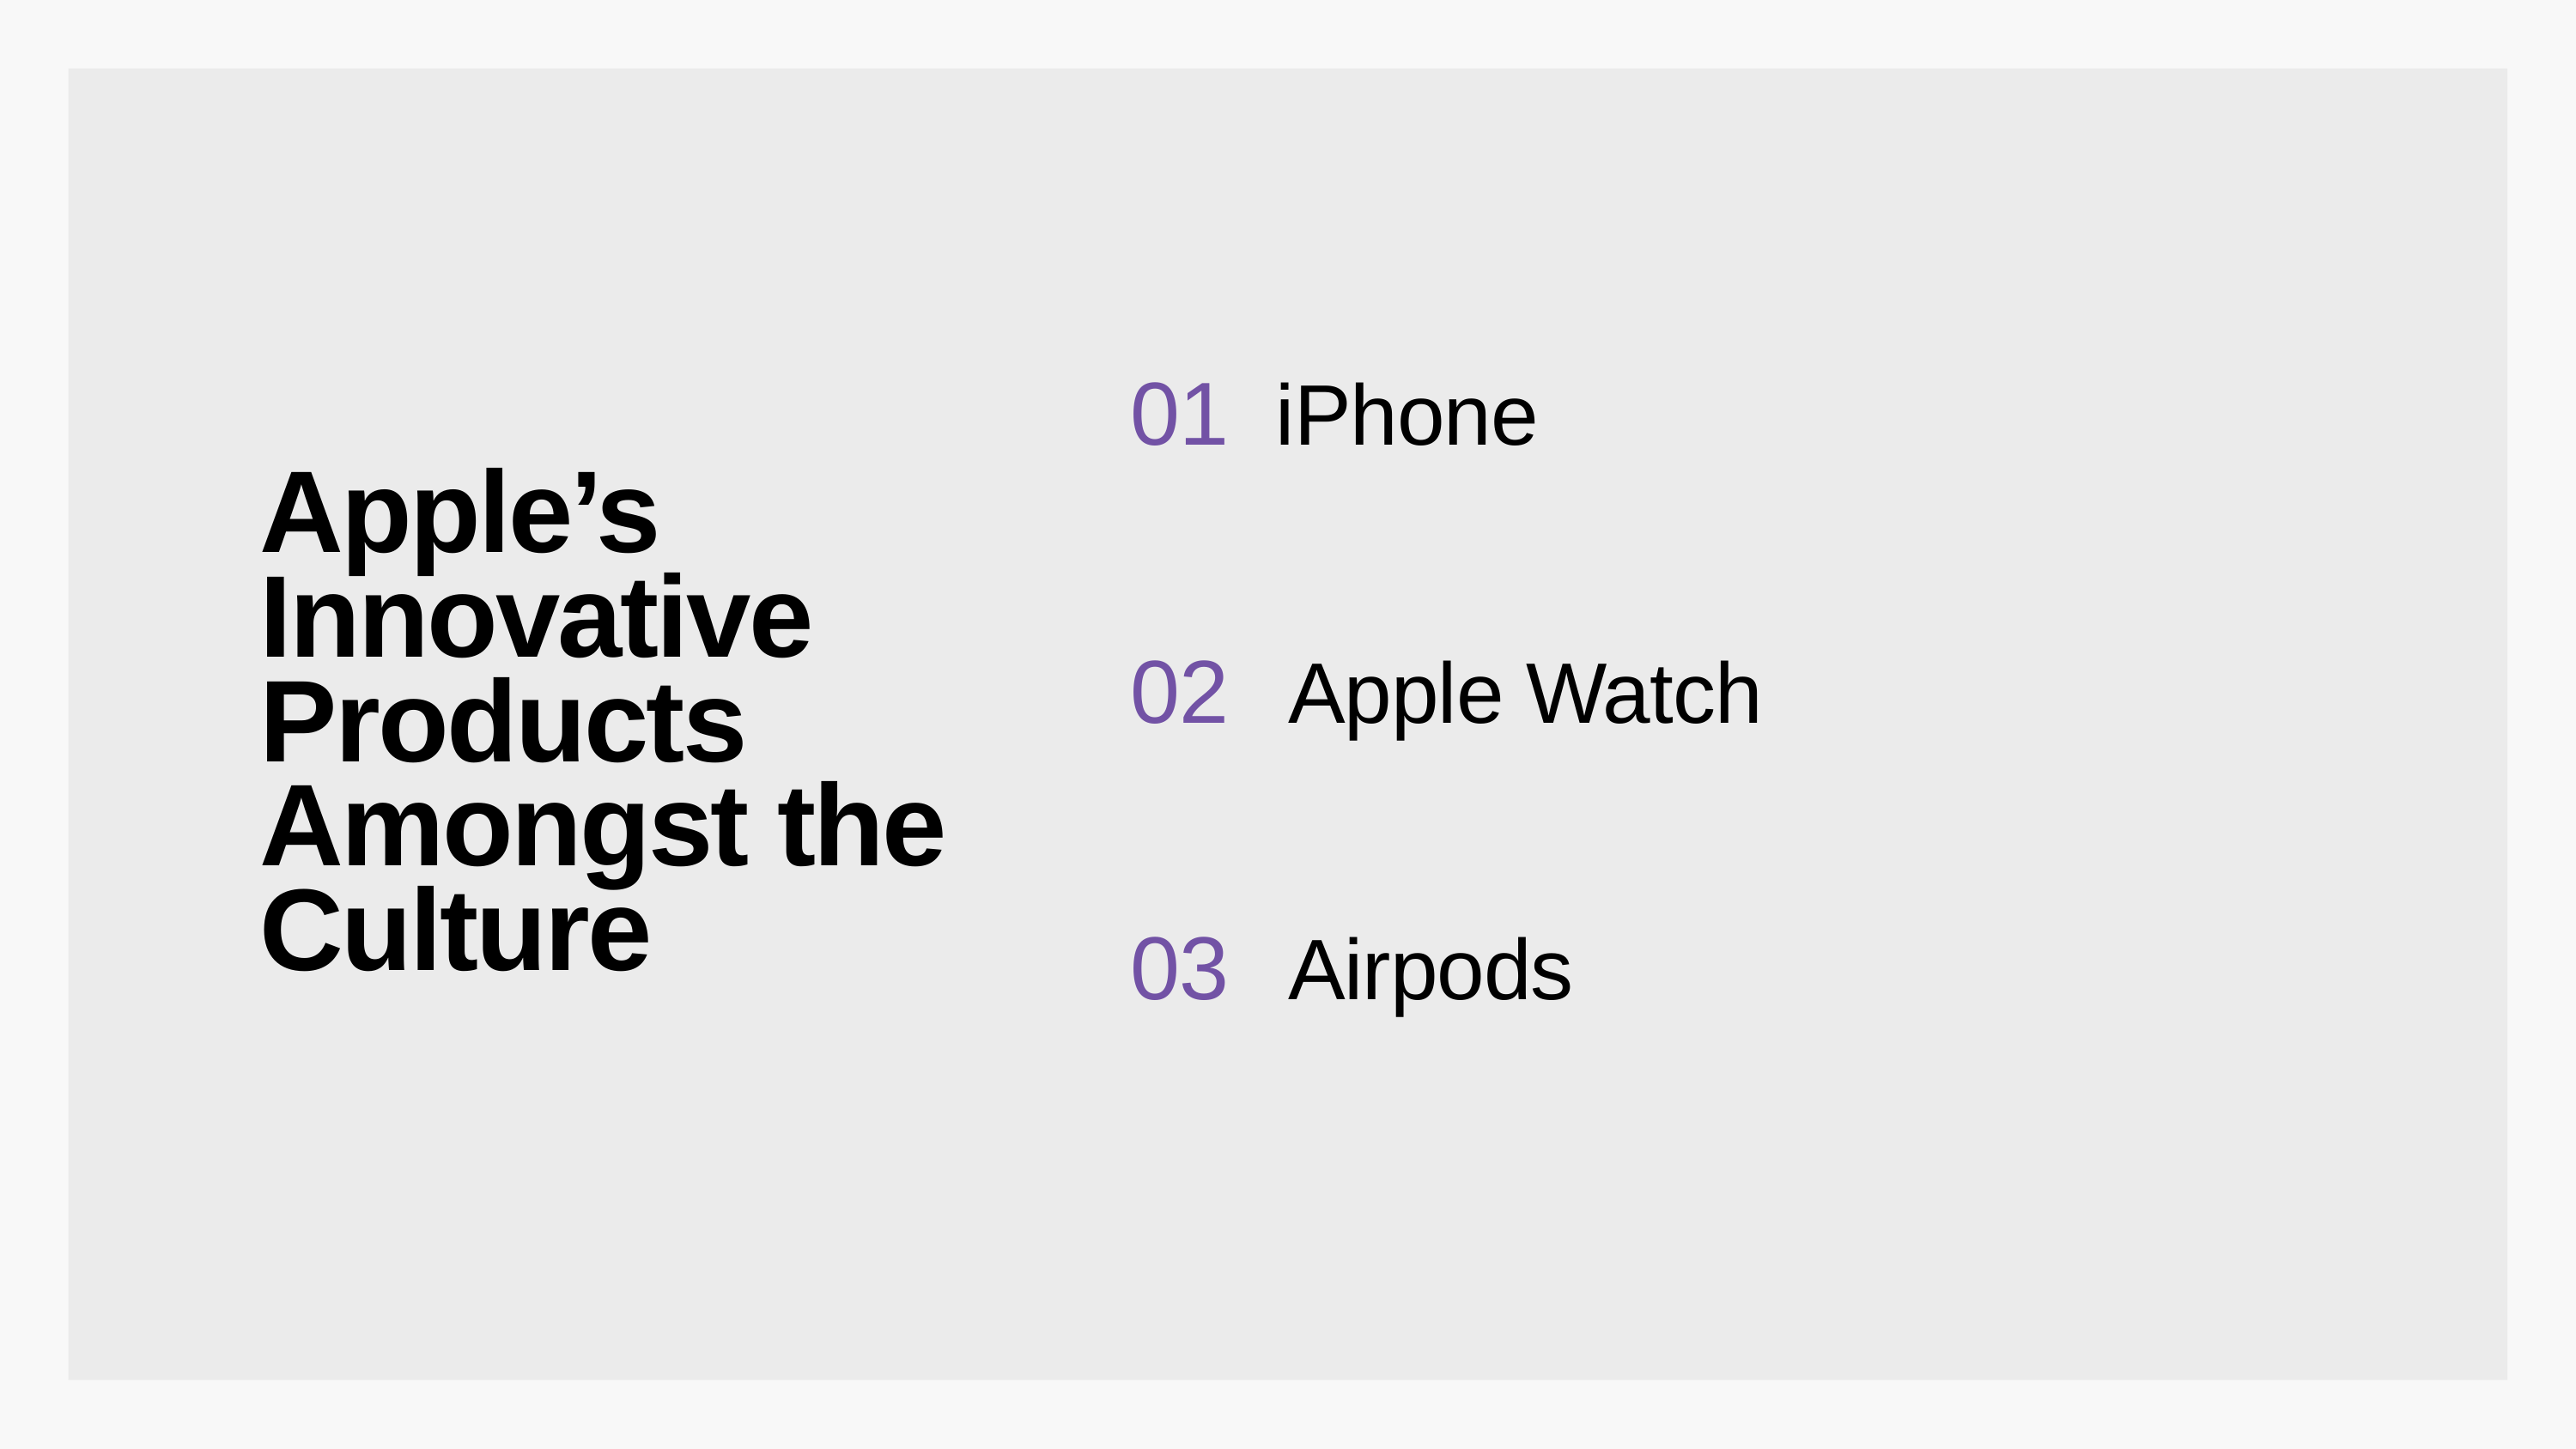

iPhone
01
Apple’s Innovative Products Amongst the Culture
Apple Watch
02
Airpods
03